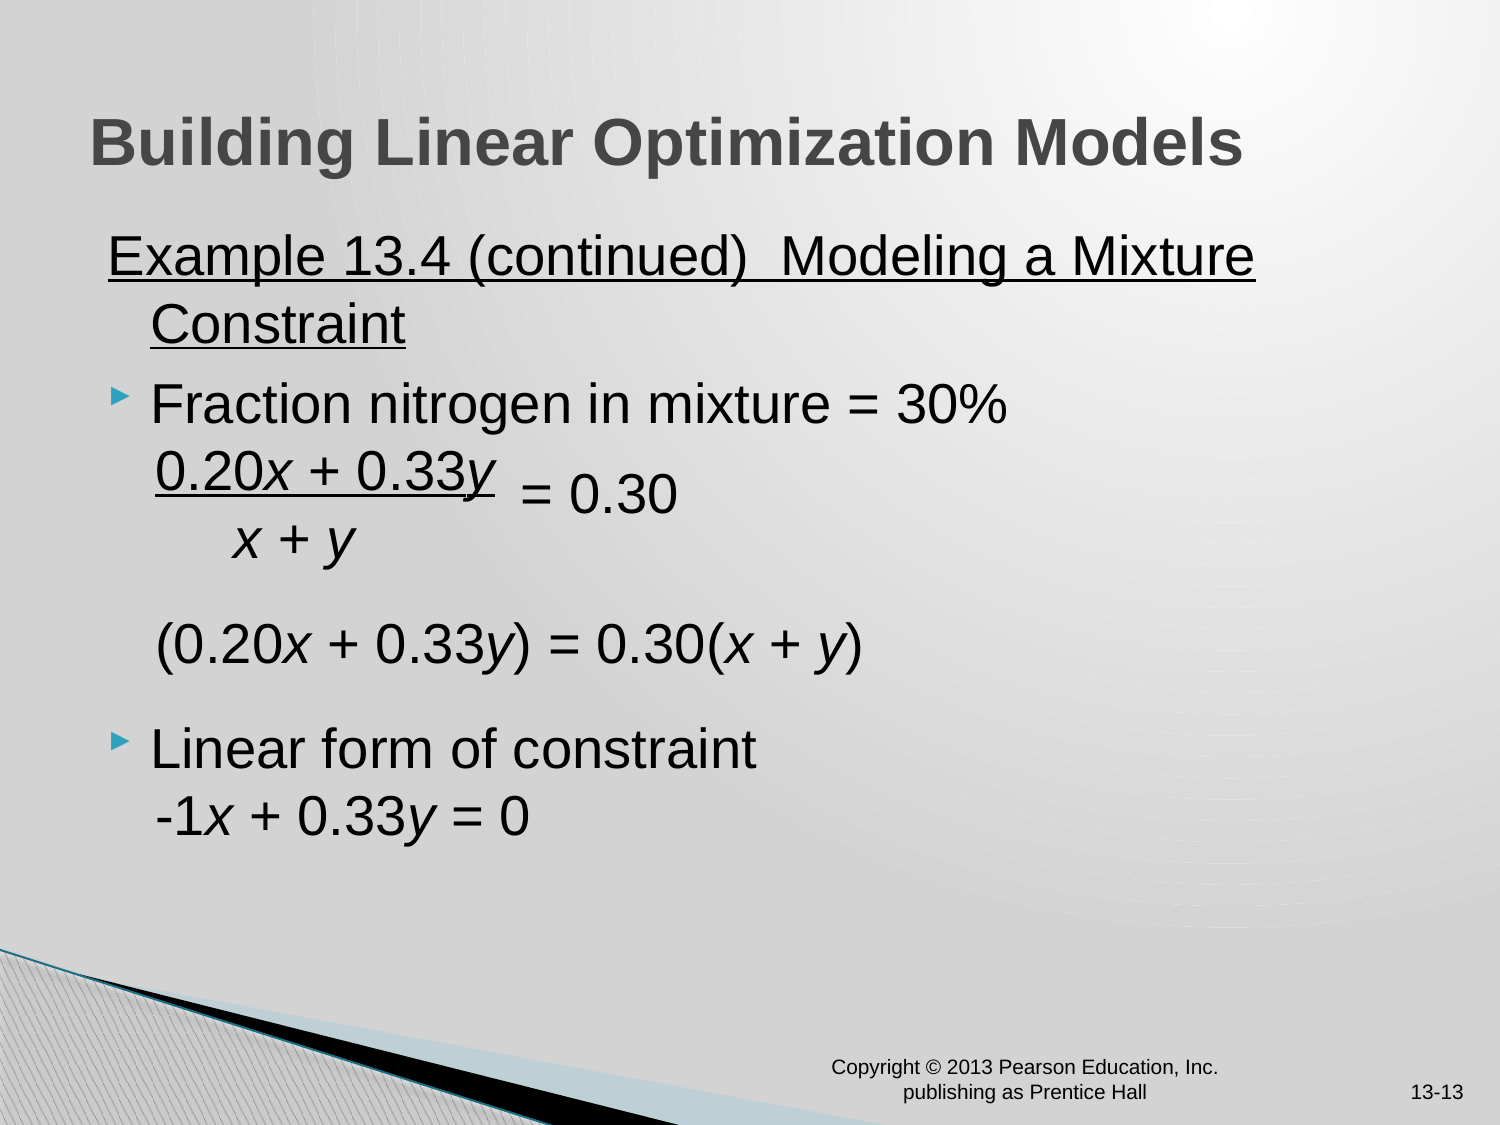

# Building Linear Optimization Models
Example 13.4 (continued)  Modeling a Mixture Constraint
Fraction nitrogen in mixture = 30%
   0.20x + 0.33y
        x + y
   (0.20x + 0.33y) = 0.30(x + y)
Linear form of constraint
   -1x + 0.33y = 0

= 0.30
Copyright © 2013 Pearson Education, Inc. publishing as Prentice Hall
13-13